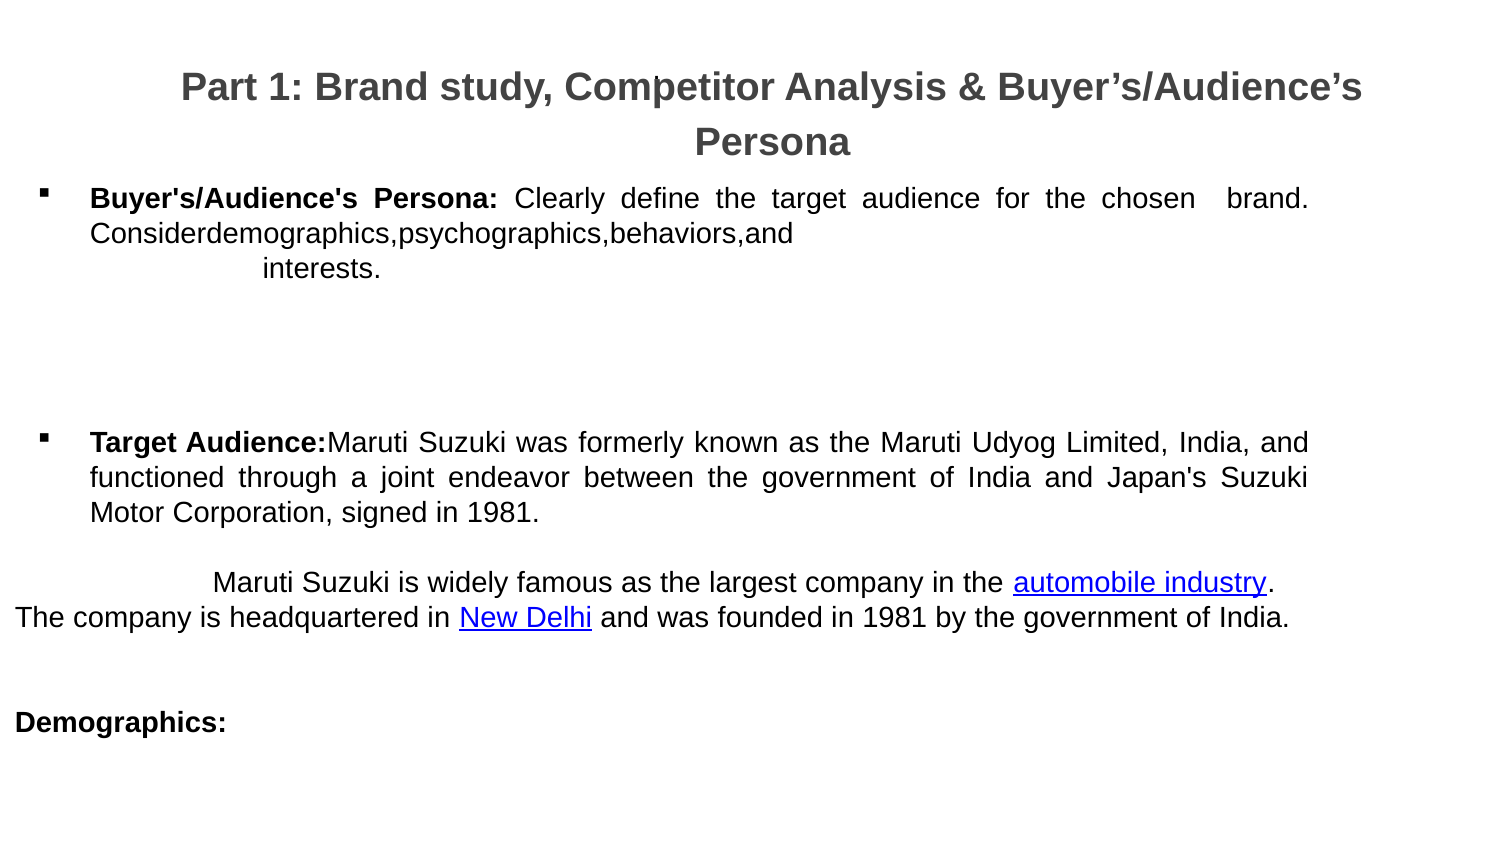

.

Part 1: Brand study, Competitor Analysis & Buyer’s/Audience’s Persona

Buyer's/Audience's Persona: Clearly define the target audience for the chosen  brand. Considerdemographics,psychographics,behaviors,and                                                                                    interests.

Target Audience:‌‌Maruti Suzuki was formerly known as the Maruti Udyog Limited, India, and functioned through a joint endeavor between the government of India and Japan's Suzuki Motor Corporation, signed in 1981.

                        Maruti Suzuki is widely famous as the largest company in the automobile industry. The company is headquartered in New Delhi and was founded in 1981 by the government of India.

Demographics: